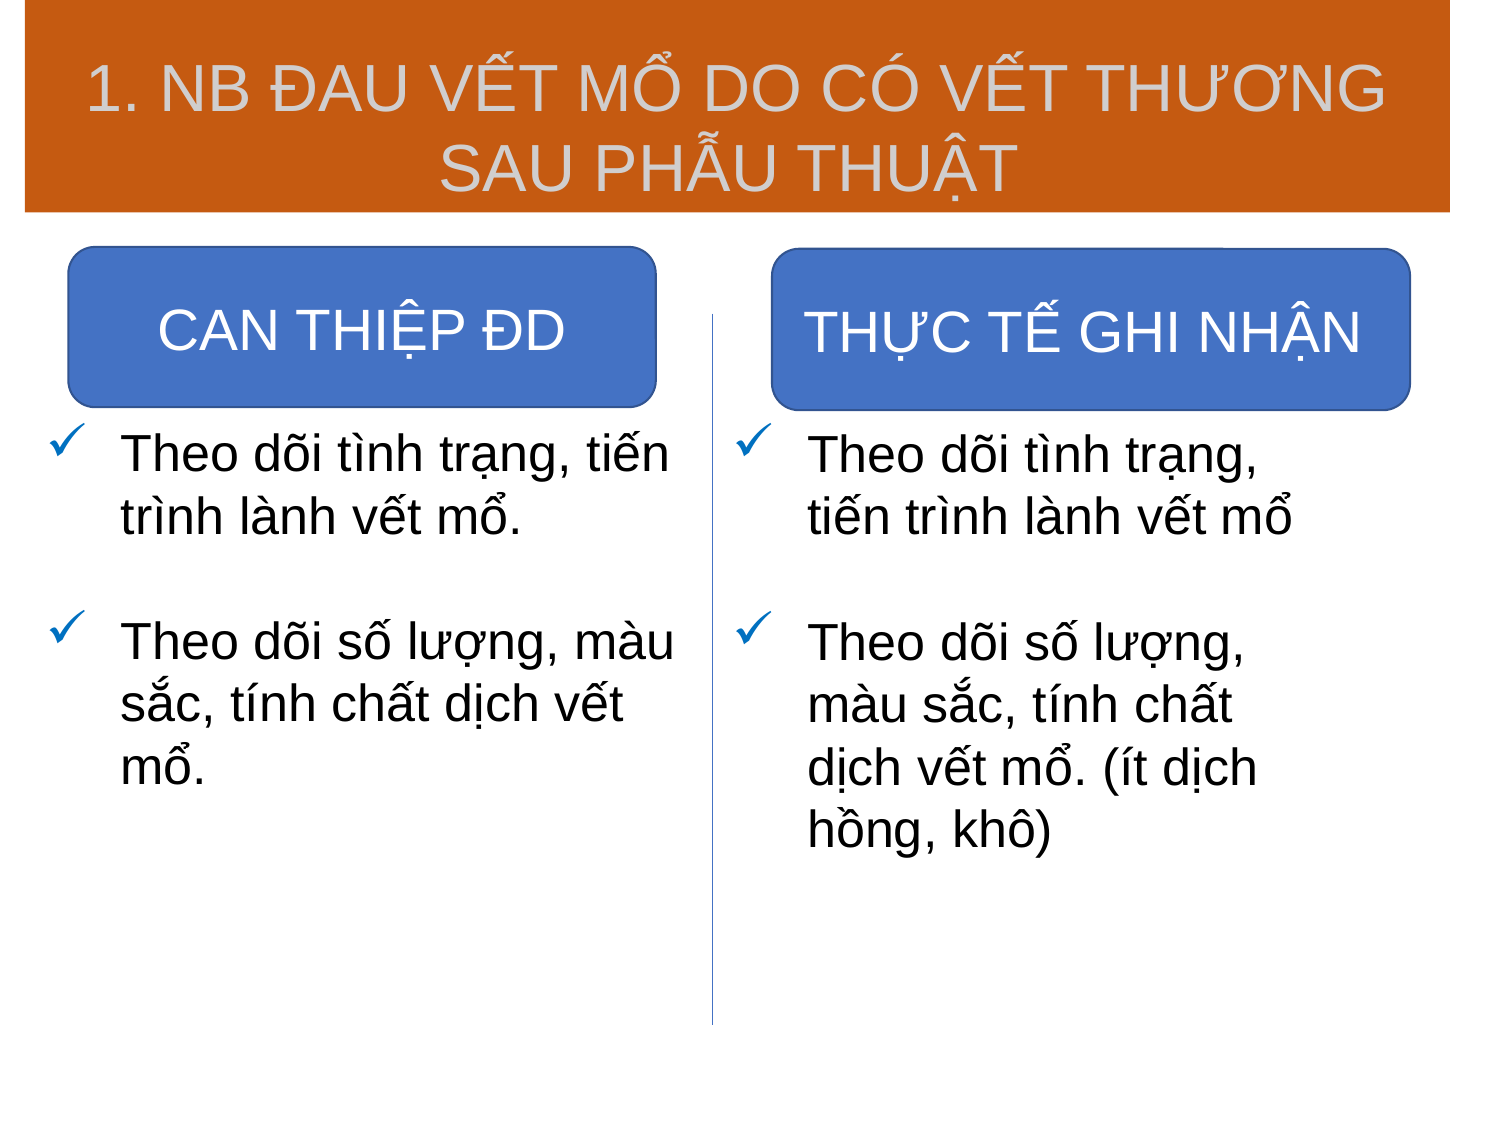

1. NB ĐAU VẾT MỔ DO CÓ VẾT THƯƠNG SAU PHẪU THUẬT
CAN THIỆP ĐD
THỰC TẾ GHI NHẬN

Theo dõi tình trạng, tiến trình lành vết mổ.

Theo dõi số lượng, màu sắc, tính chất dịch vết mổ.

Theo dõi tình trạng, tiến trình lành vết mổ

Theo dõi số lượng, màu sắc, tính chất dịch vết mổ. (ít dịch hồng, khô)